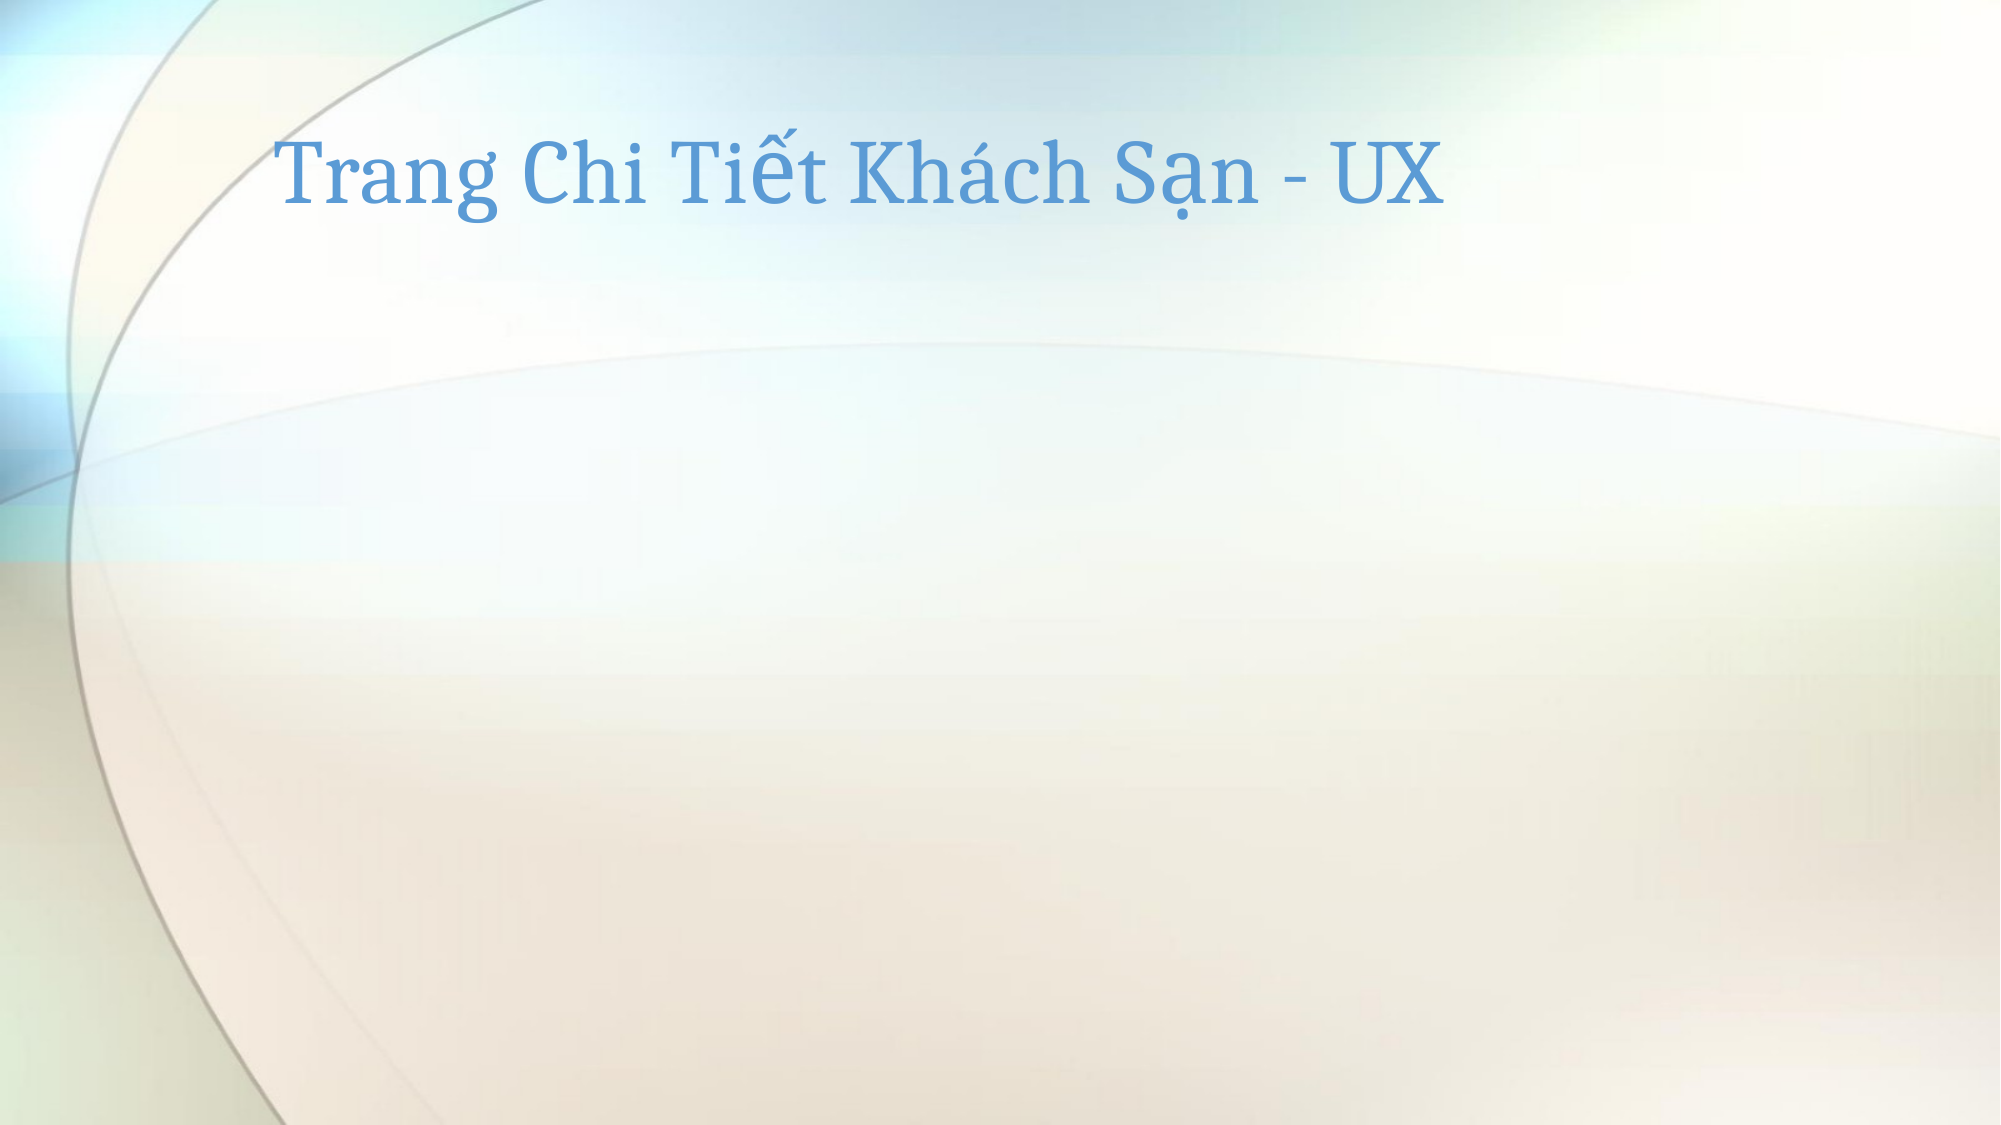

# Trang Chi Tiết Khách Sạn - UX